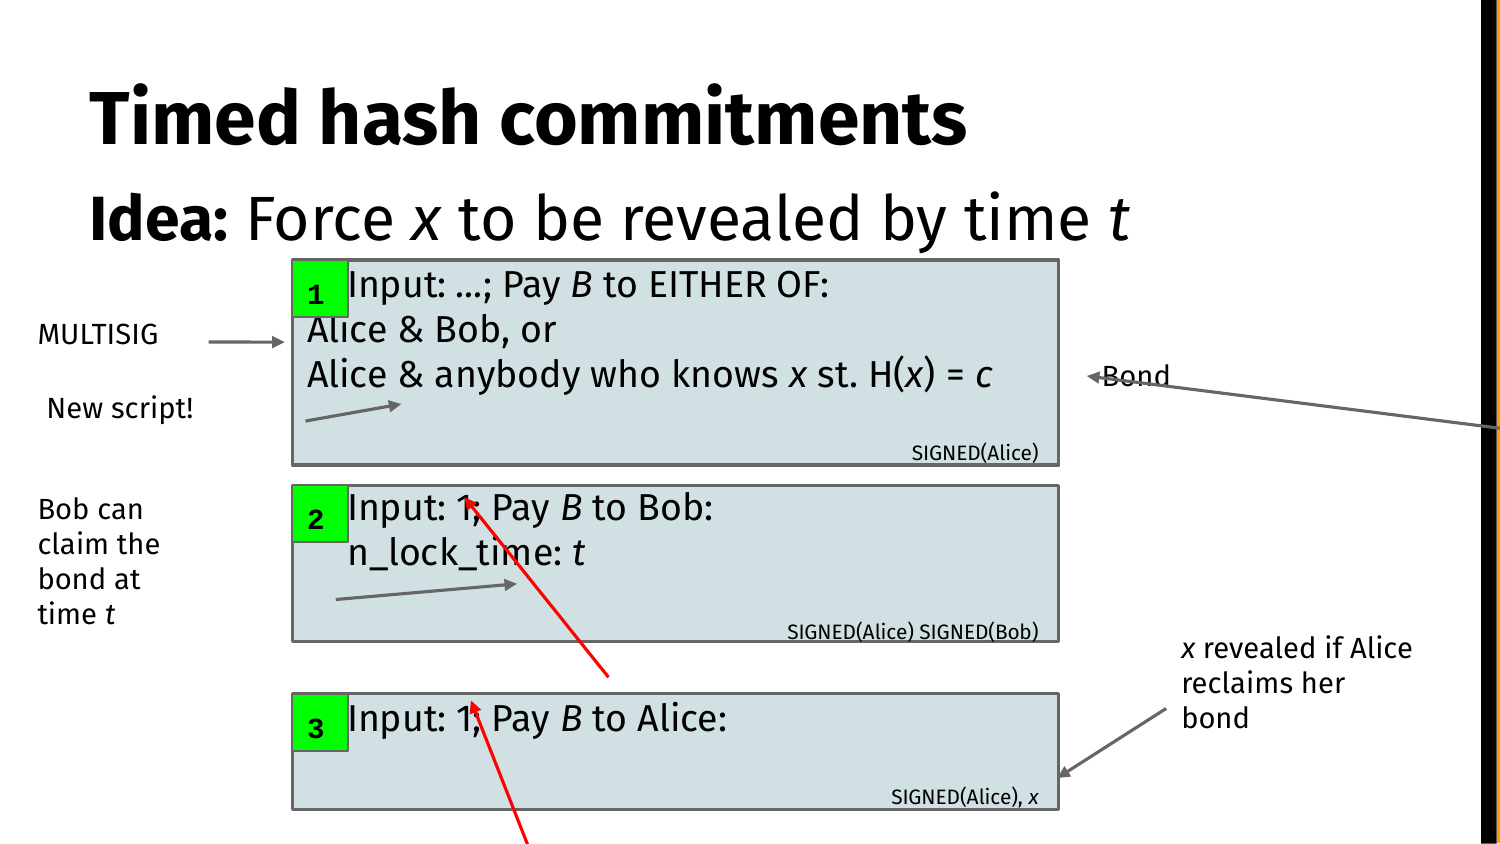

Timed hash commitments
Idea: Force x to be revealed by time t
    Input: ...; Pay B to EITHER OF:
Alice & Bob, or
Alice & anybody who knows x st. H(x) = c

SIGNED(Alice)
1
MULTISIG

Bond
New script!

Bob can claim the bond at time t
    Input: 1; Pay B to Bob:
    n_lock_time: t

SIGNED(Alice) SIGNED(Bob)
2

x revealed if Alice reclaims her bond
    Input: 1; Pay B to Alice:

SIGNED(Alice), x
3